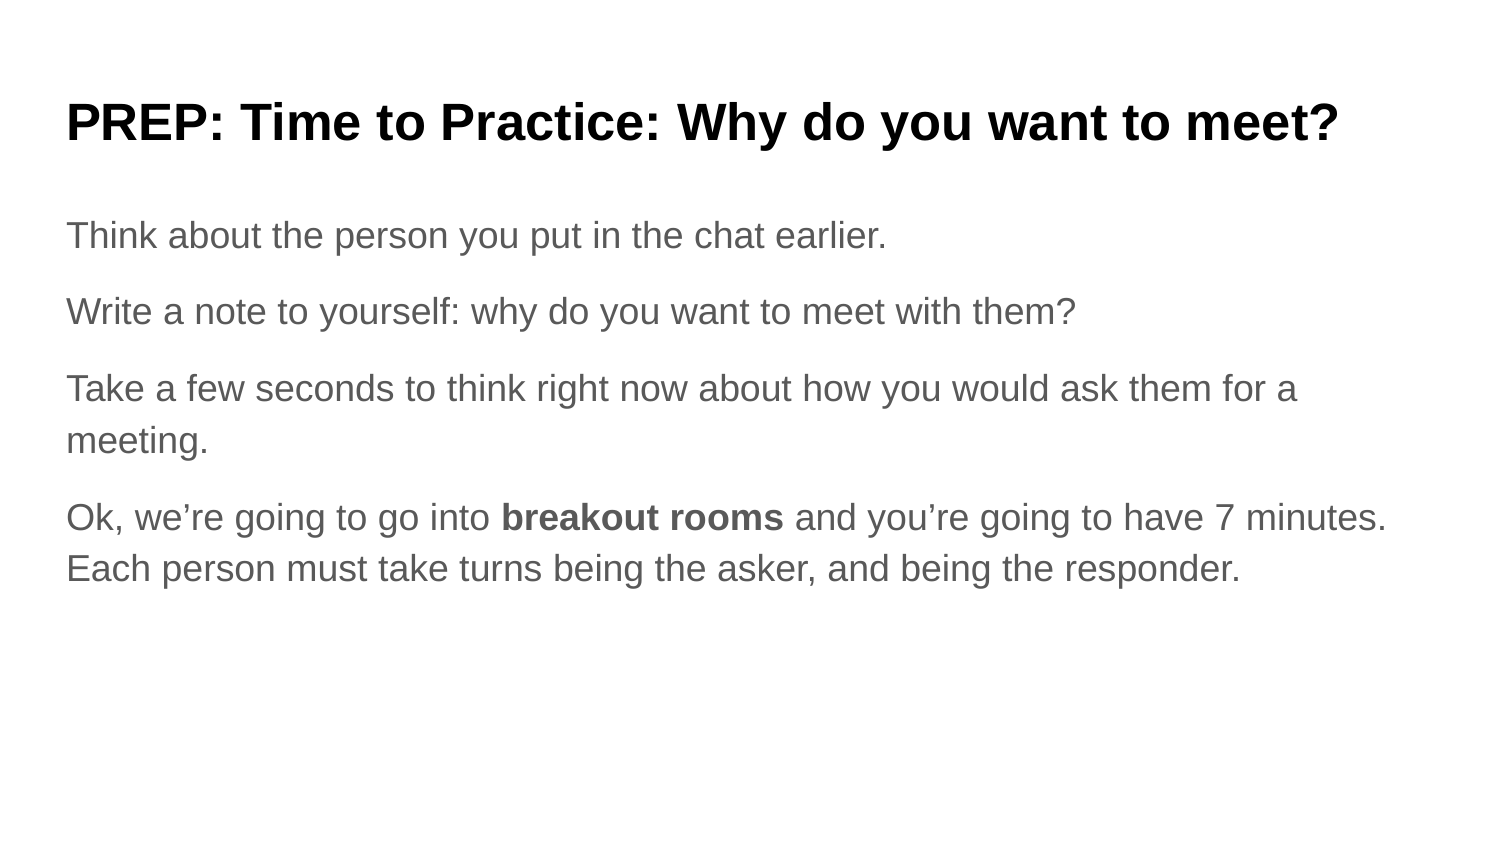

# PREP: Time to Practice: Why do you want to meet?

Think about the person you put in the chat earlier.
Write a note to yourself: why do you want to meet with them?
Take a few seconds to think right now about how you would ask them for a meeting.
Ok, we’re going to go into breakout rooms and you’re going to have 7 minutes. Each person must take turns being the asker, and being the responder.